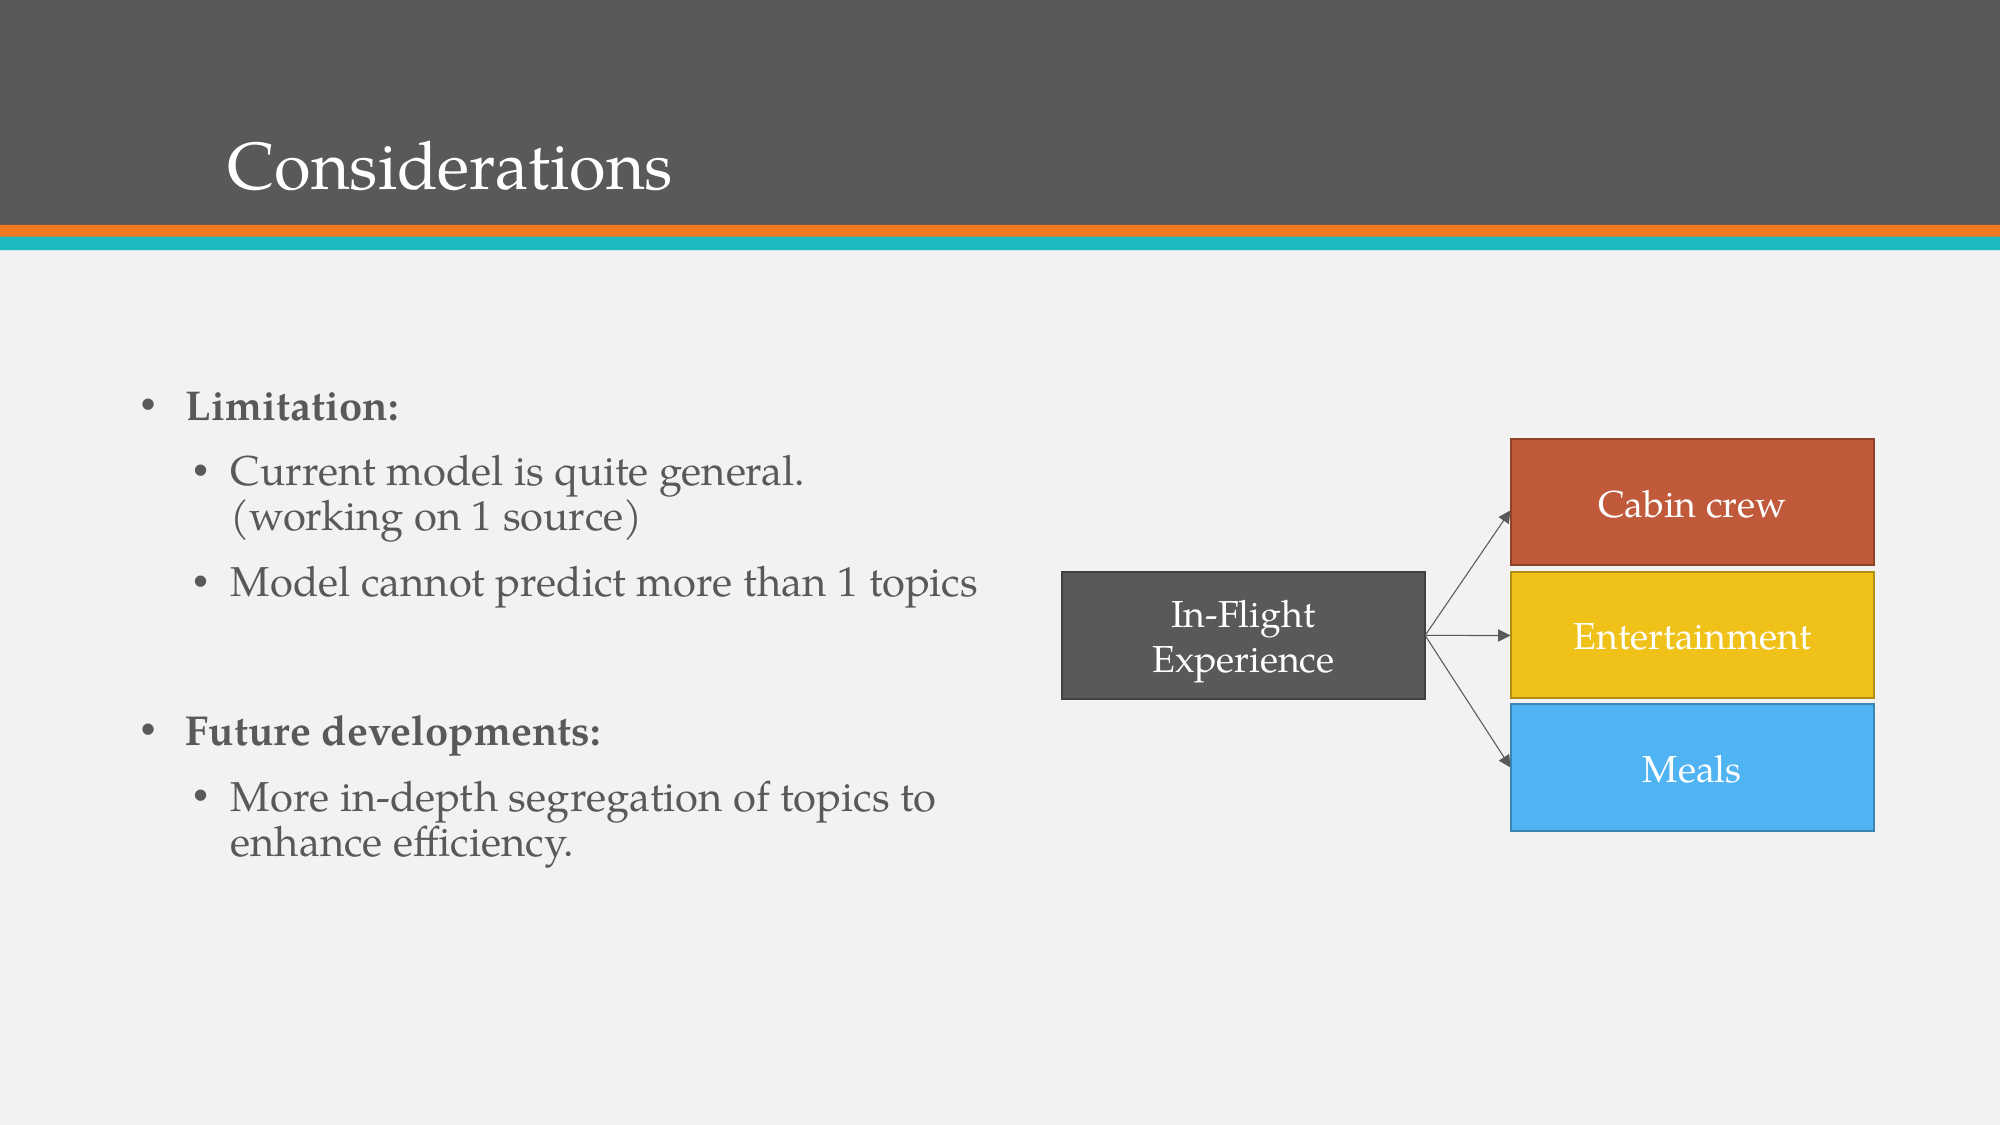

# Considerations
Limitation:
Current model is quite general.
(working on 1 source)
Model cannot predict more than 1 topics

Future developments:
More in-depth segregation of topics to enhance efficiency.
Cabin crew
Entertainment
In-Flight Experience
Meals